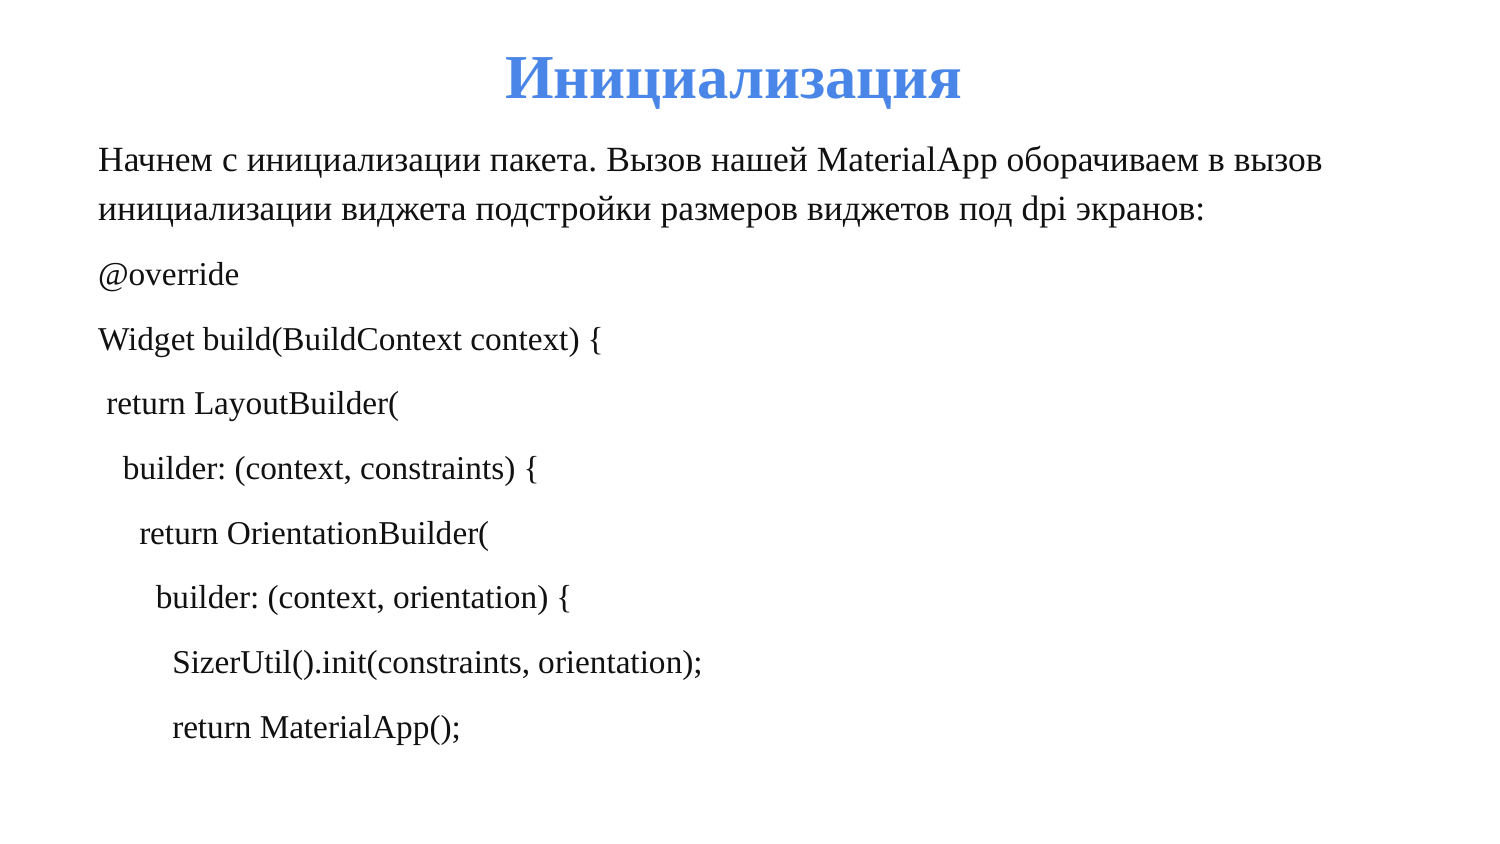

Инициализация
Начнем с инициализации пакета. Вызов нашей MaterialApp оборачиваем в вызов инициализации виджета подстройки размеров виджетов под dpi экранов:
@override
Widget build(BuildContext context) {
 return LayoutBuilder(
   builder: (context, constraints) {
     return OrientationBuilder(
       builder: (context, orientation) {
         SizerUtil().init(constraints, orientation);
         return MaterialApp();